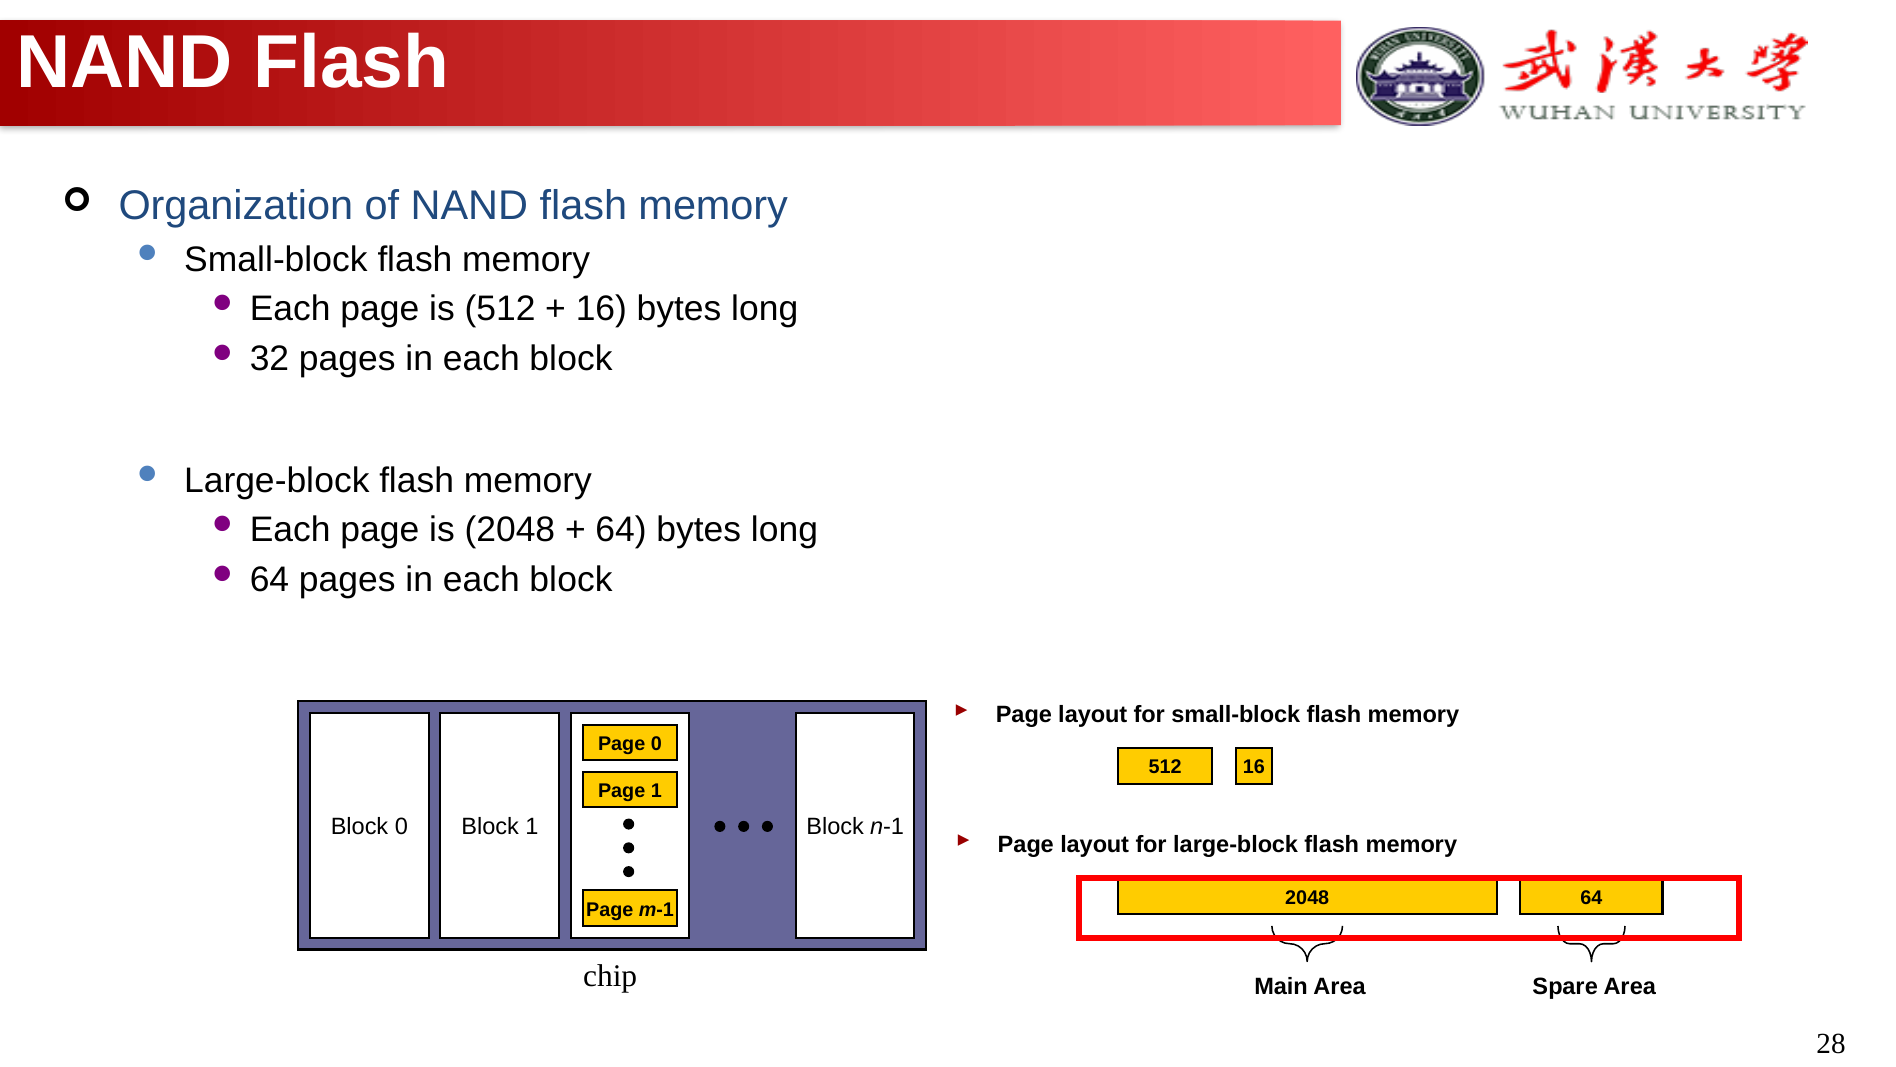

# NAND Flash
Organization of NAND flash memory
Small-block flash memory
Each page is (512 + 16) bytes long
32 pages in each block

Large-block flash memory
Each page is (2048 + 64) bytes long
64 pages in each block

 Page layout for small-block flash memory

Block 0
Block 1

Block n-1
Page 0
512
16
Page 1

 Page layout for large-block flash memory

2048
64
Page m-1

chip
 Main Area
 Spare Area